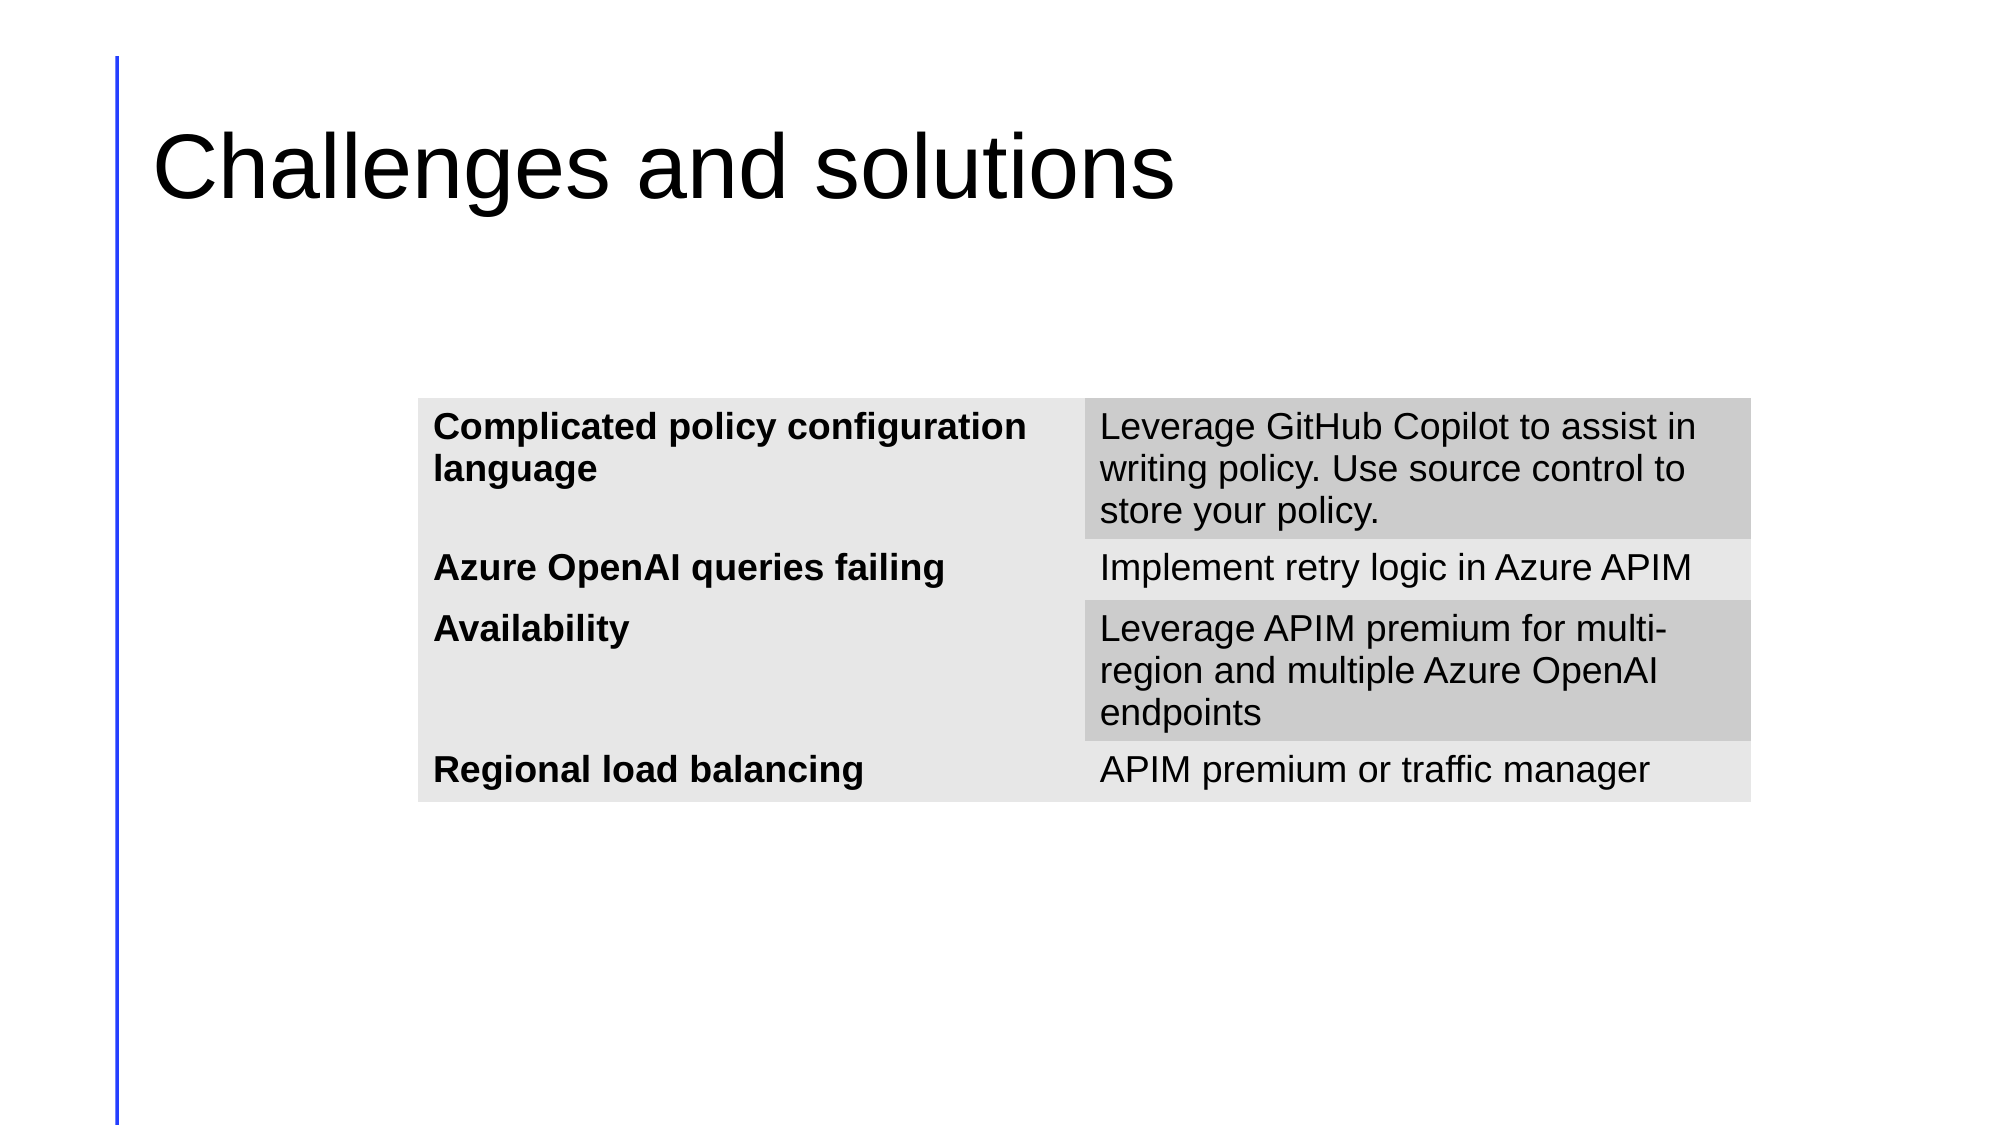

# Challenges and solutions
| Complicated policy configuration language | Leverage GitHub Copilot to assist in writing policy. Use source control to store your policy. |
| --- | --- |
| Azure OpenAI queries failing | Implement retry logic in Azure APIM |
| Availability | Leverage APIM premium for multi-region and multiple Azure OpenAI endpoints |
| Regional load balancing | APIM premium or traffic manager |